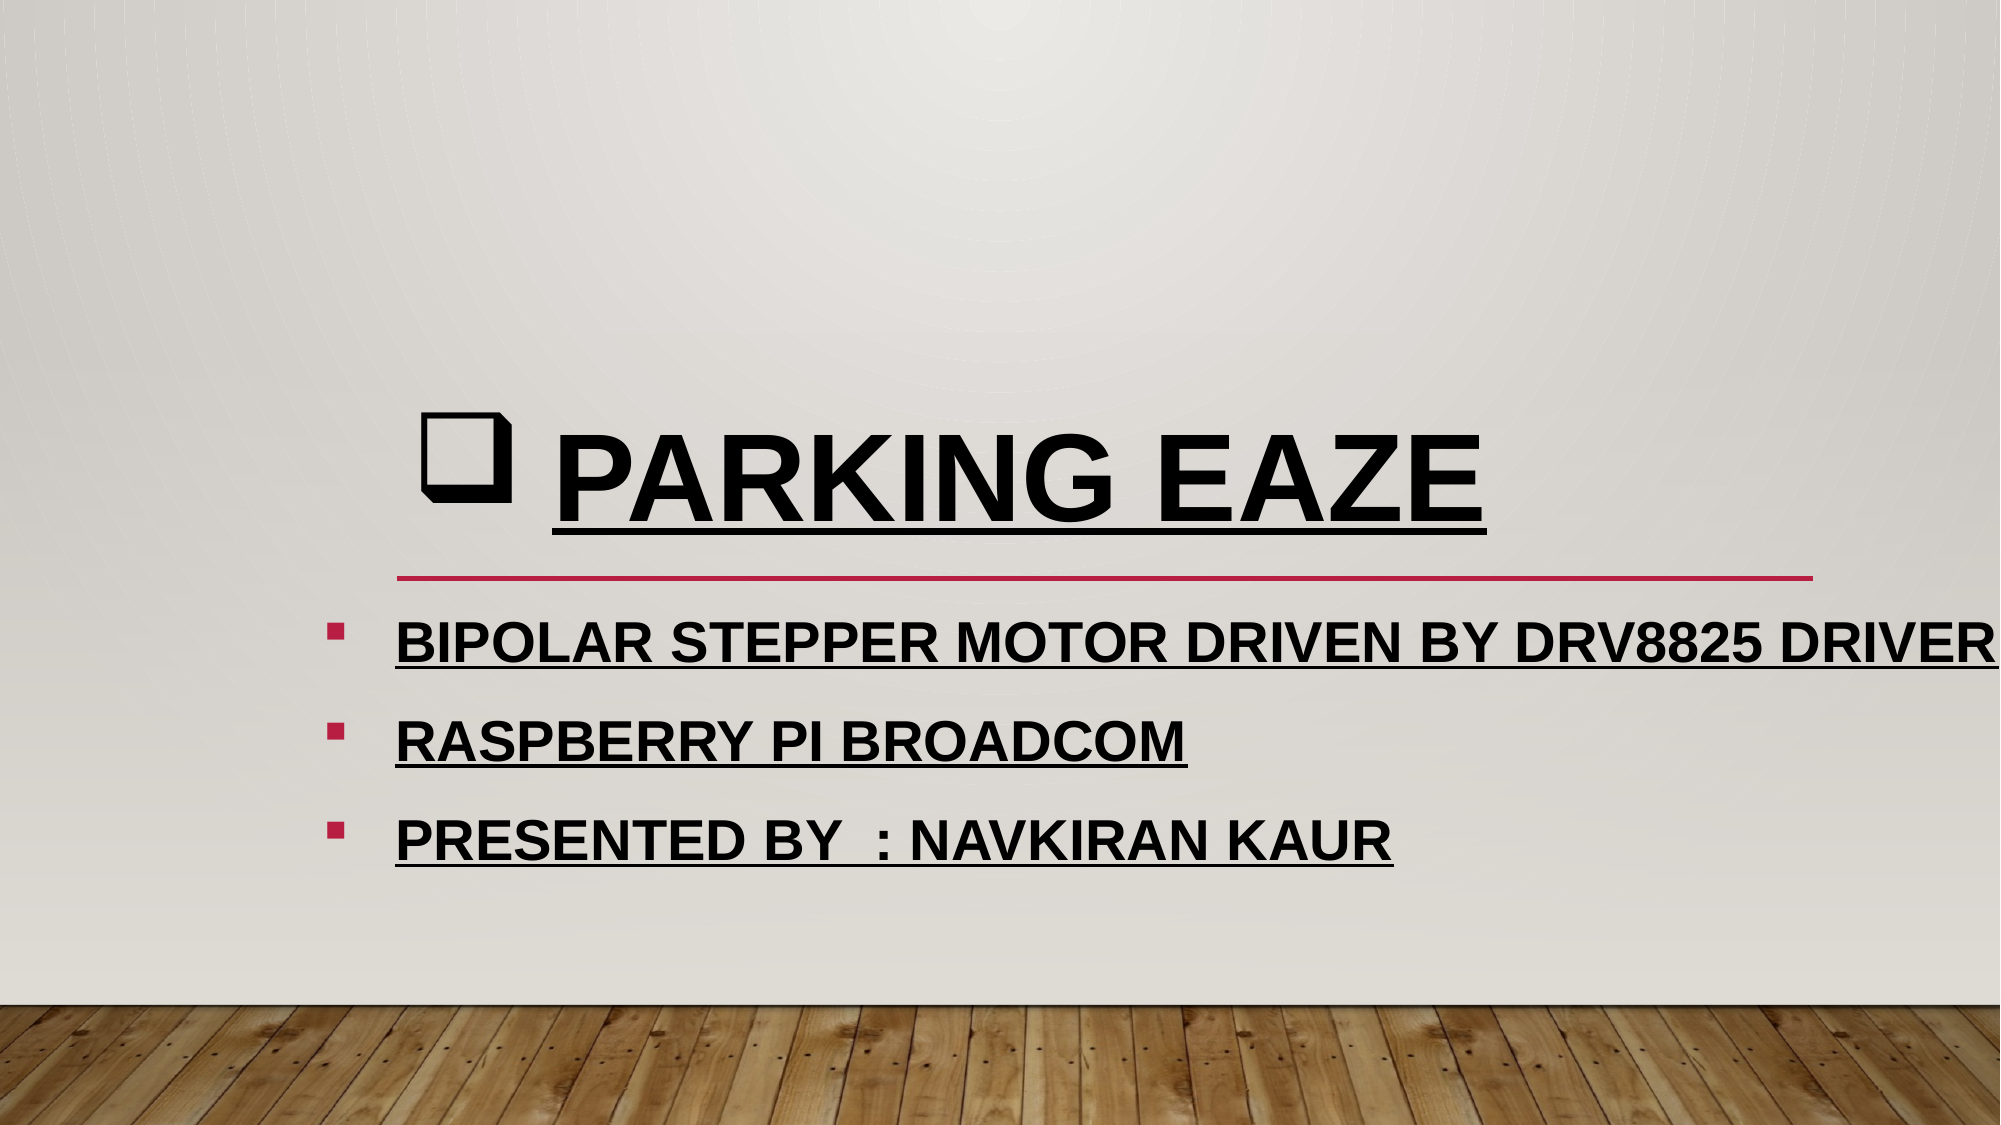

# Parking eaze
Bipolar stepper motor driven by Drv8825 Driver
Raspberry pi Broadcom
PRESENTED BY  : Navkiran KAUR